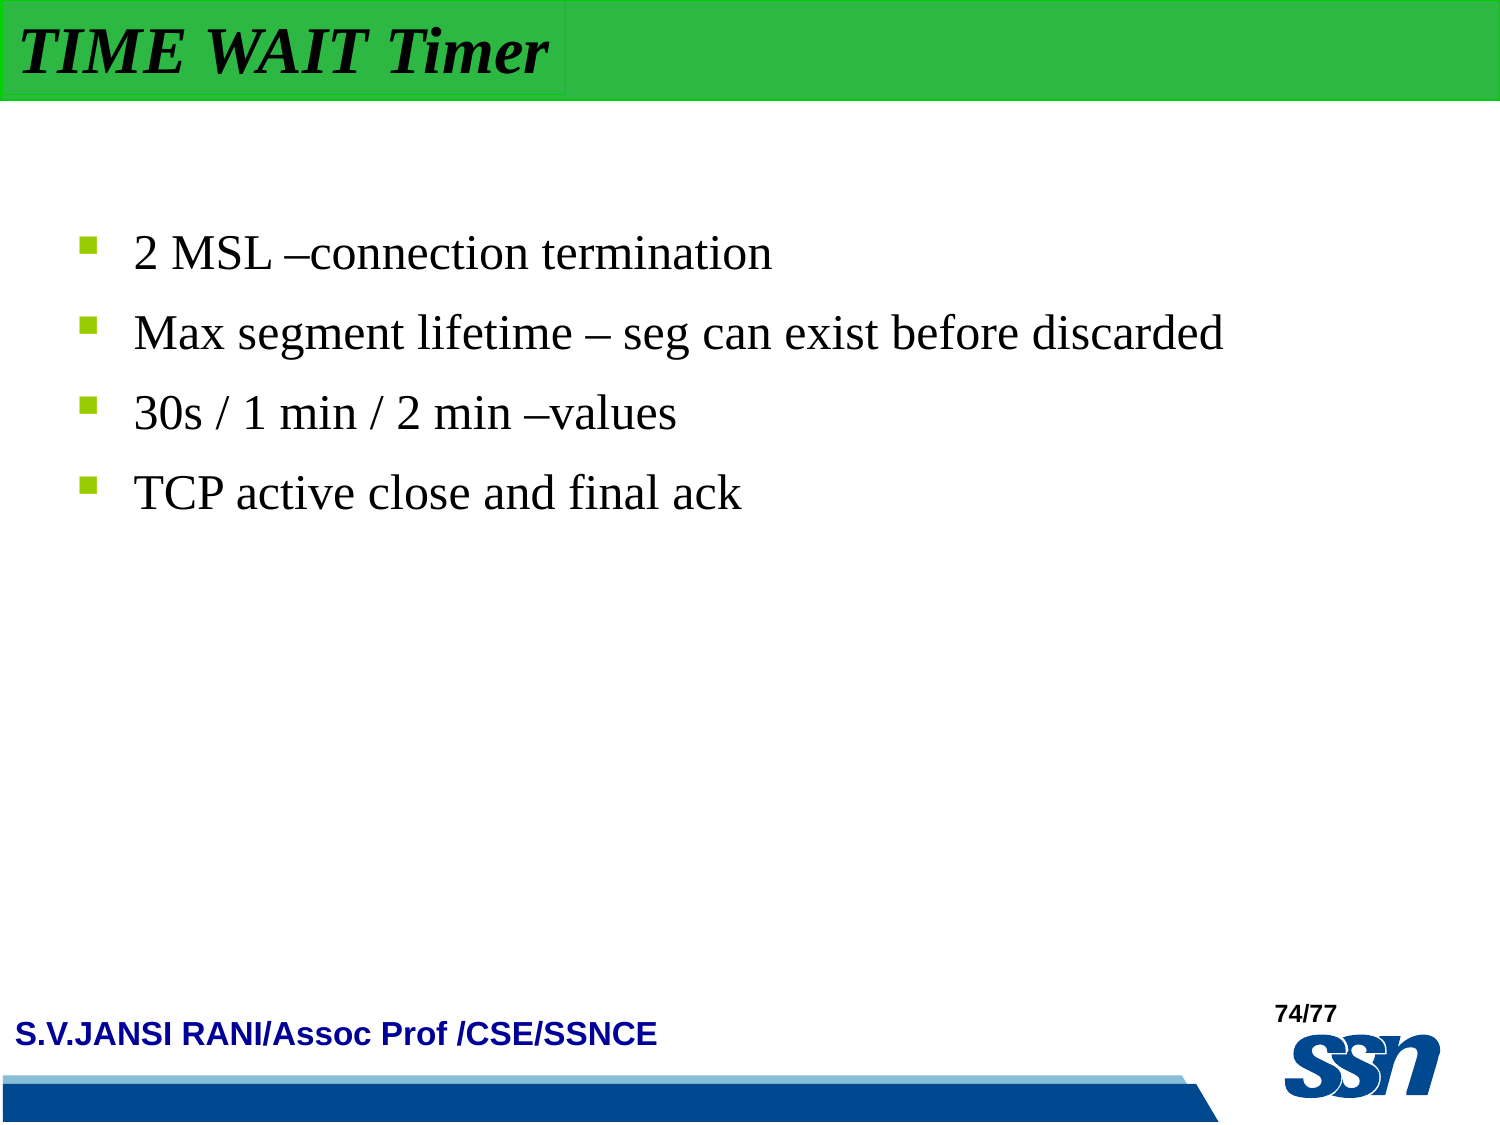

TIME WAIT Timer
2 MSL –connection termination
Max segment lifetime – seg can exist before discarded
30s / 1 min / 2 min –values
TCP active close and final ack